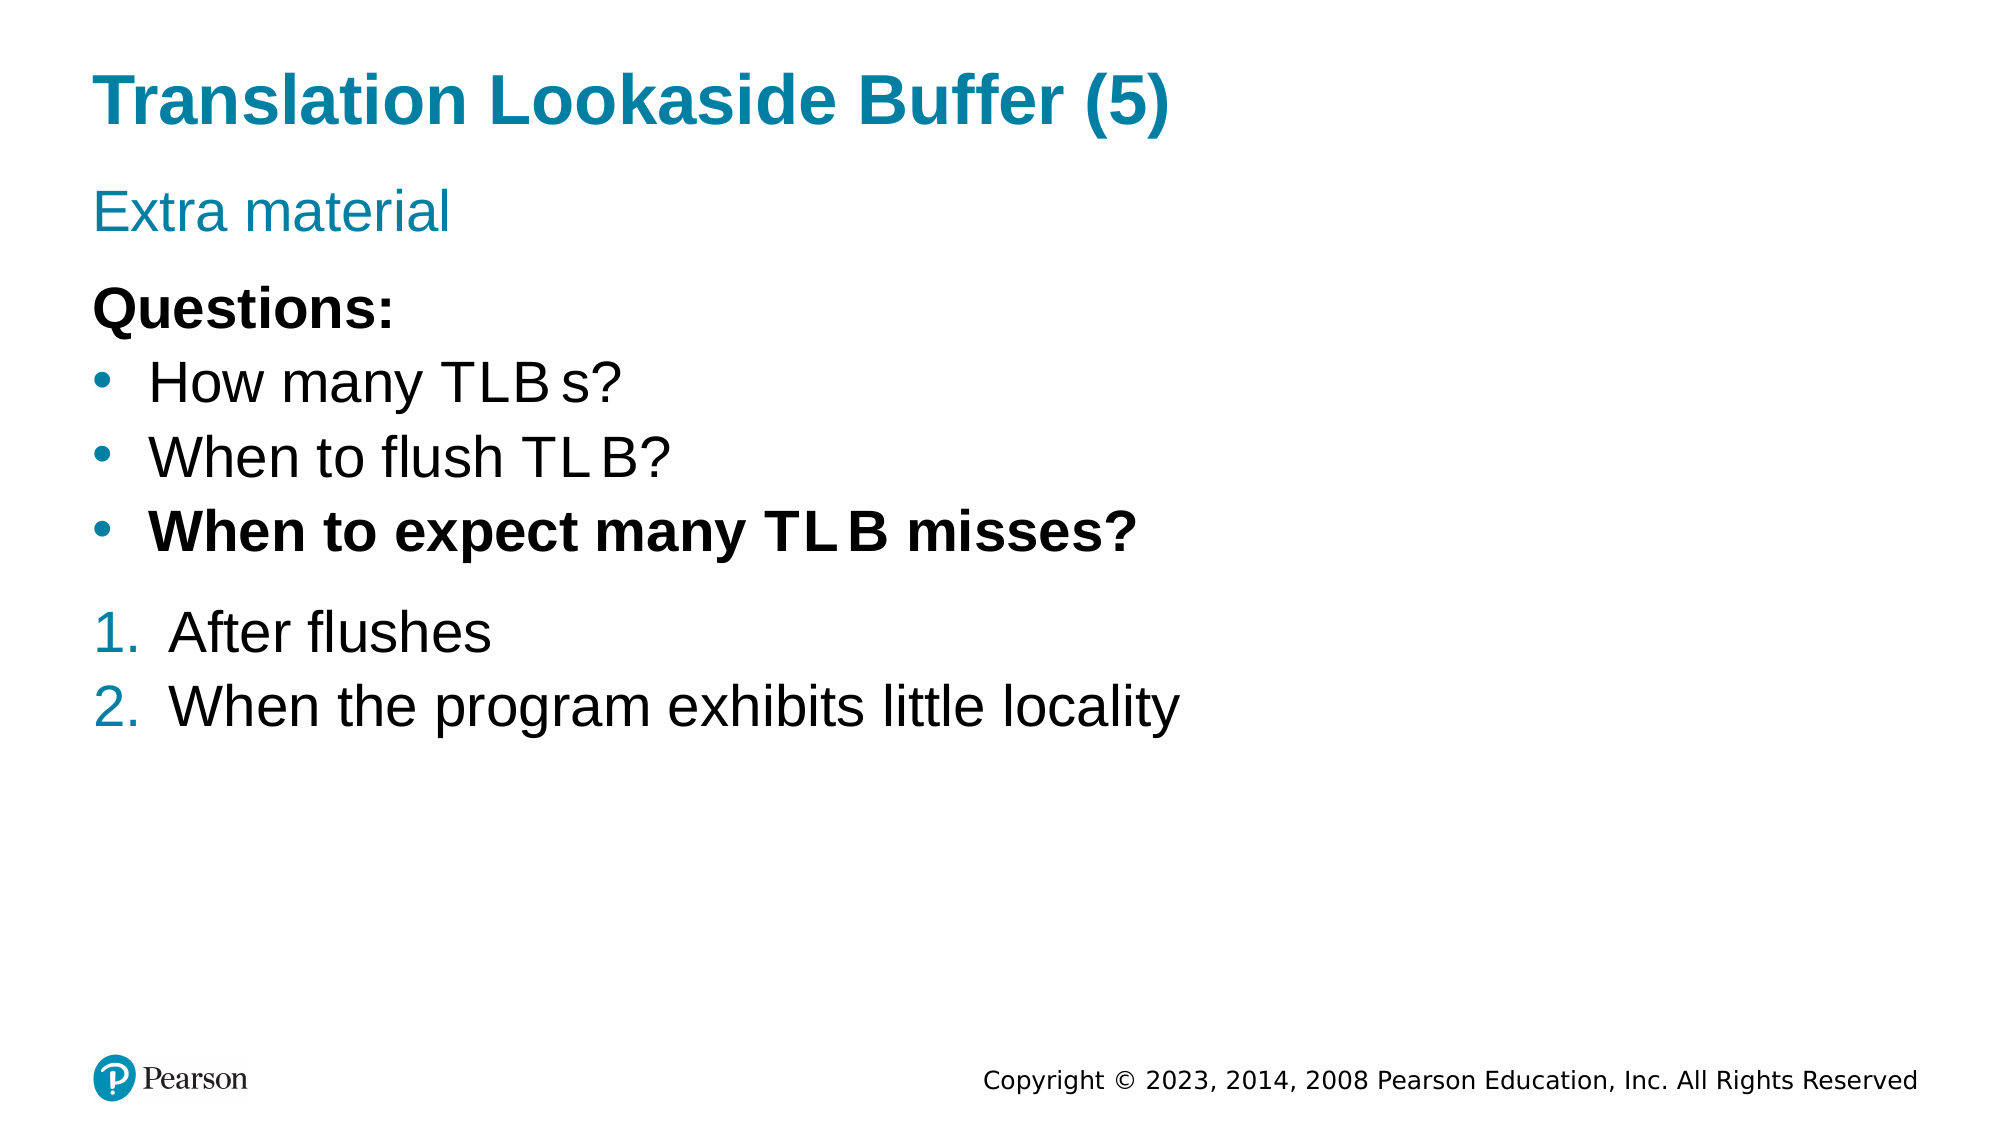

# Translation Lookaside Buffer (5)
Extra material
Questions:
How many T L B s?
When to flush T L B?
When to expect many T L B misses?
After flushes
When the program exhibits little locality